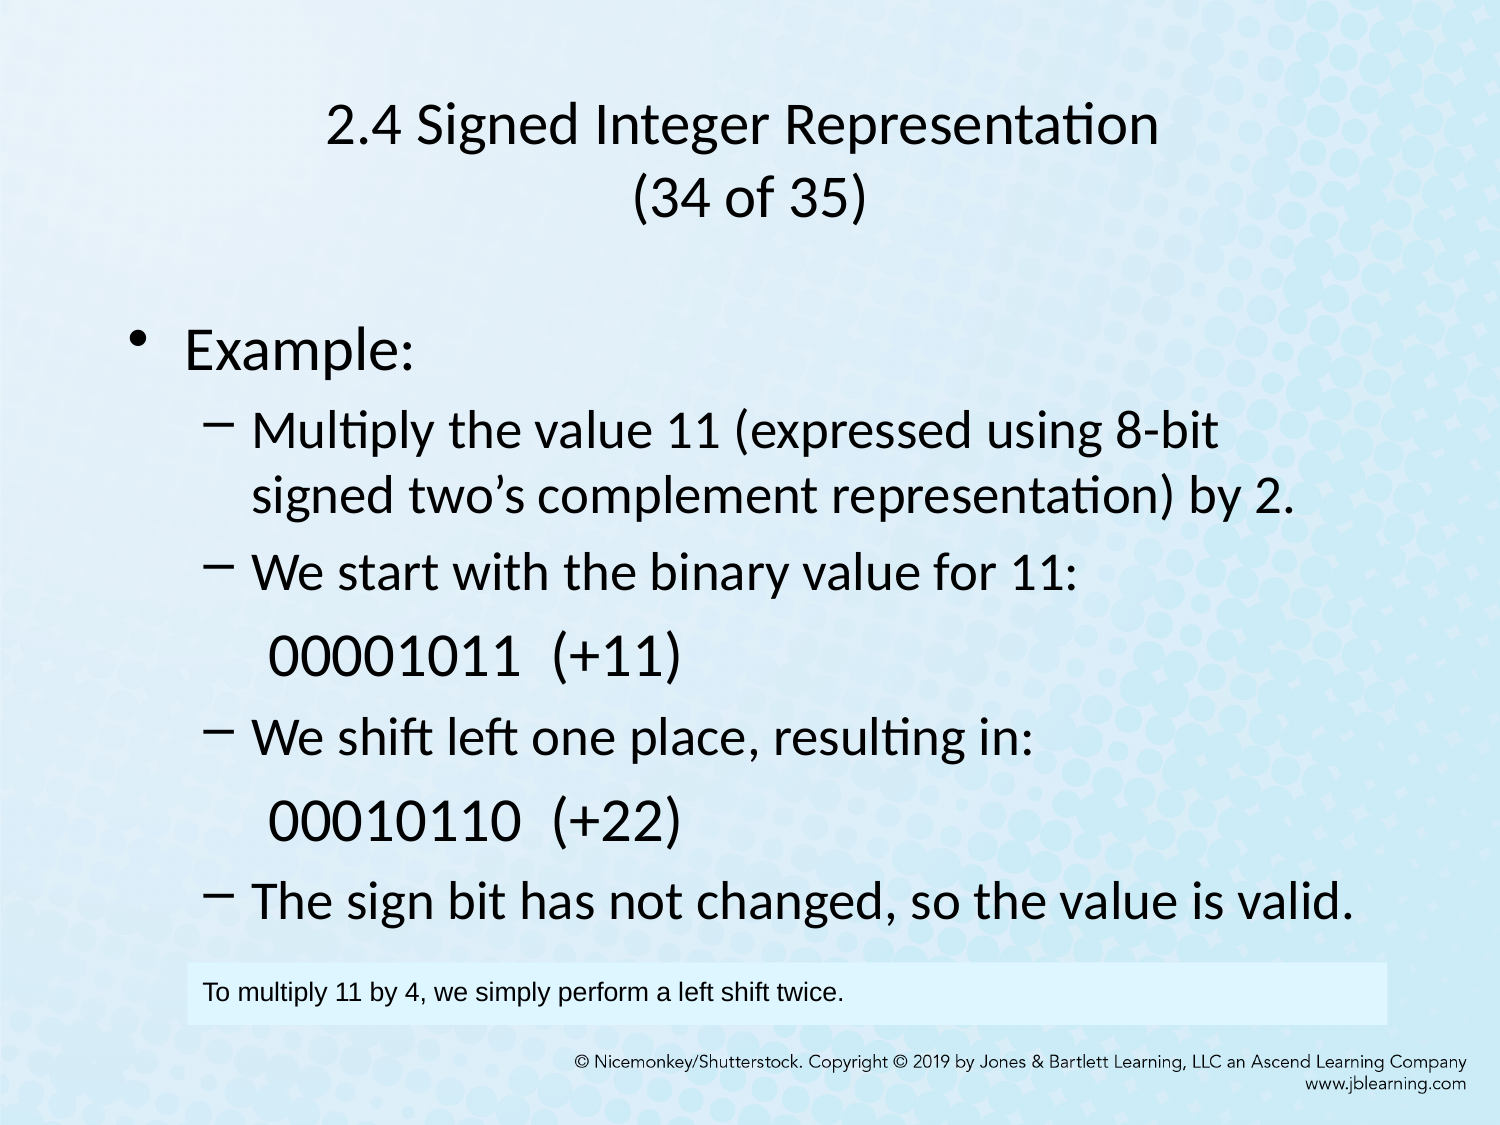

# 2.4 Signed Integer Representation (34 of 35)
Example:
Multiply the value 11 (expressed using 8-bit signed two’s complement representation) by 2.
We start with the binary value for 11:
	00001011  (+11)
We shift left one place, resulting in:
	00010110  (+22)
The sign bit has not changed, so the value is valid.
To multiply 11 by 4, we simply perform a left shift twice.